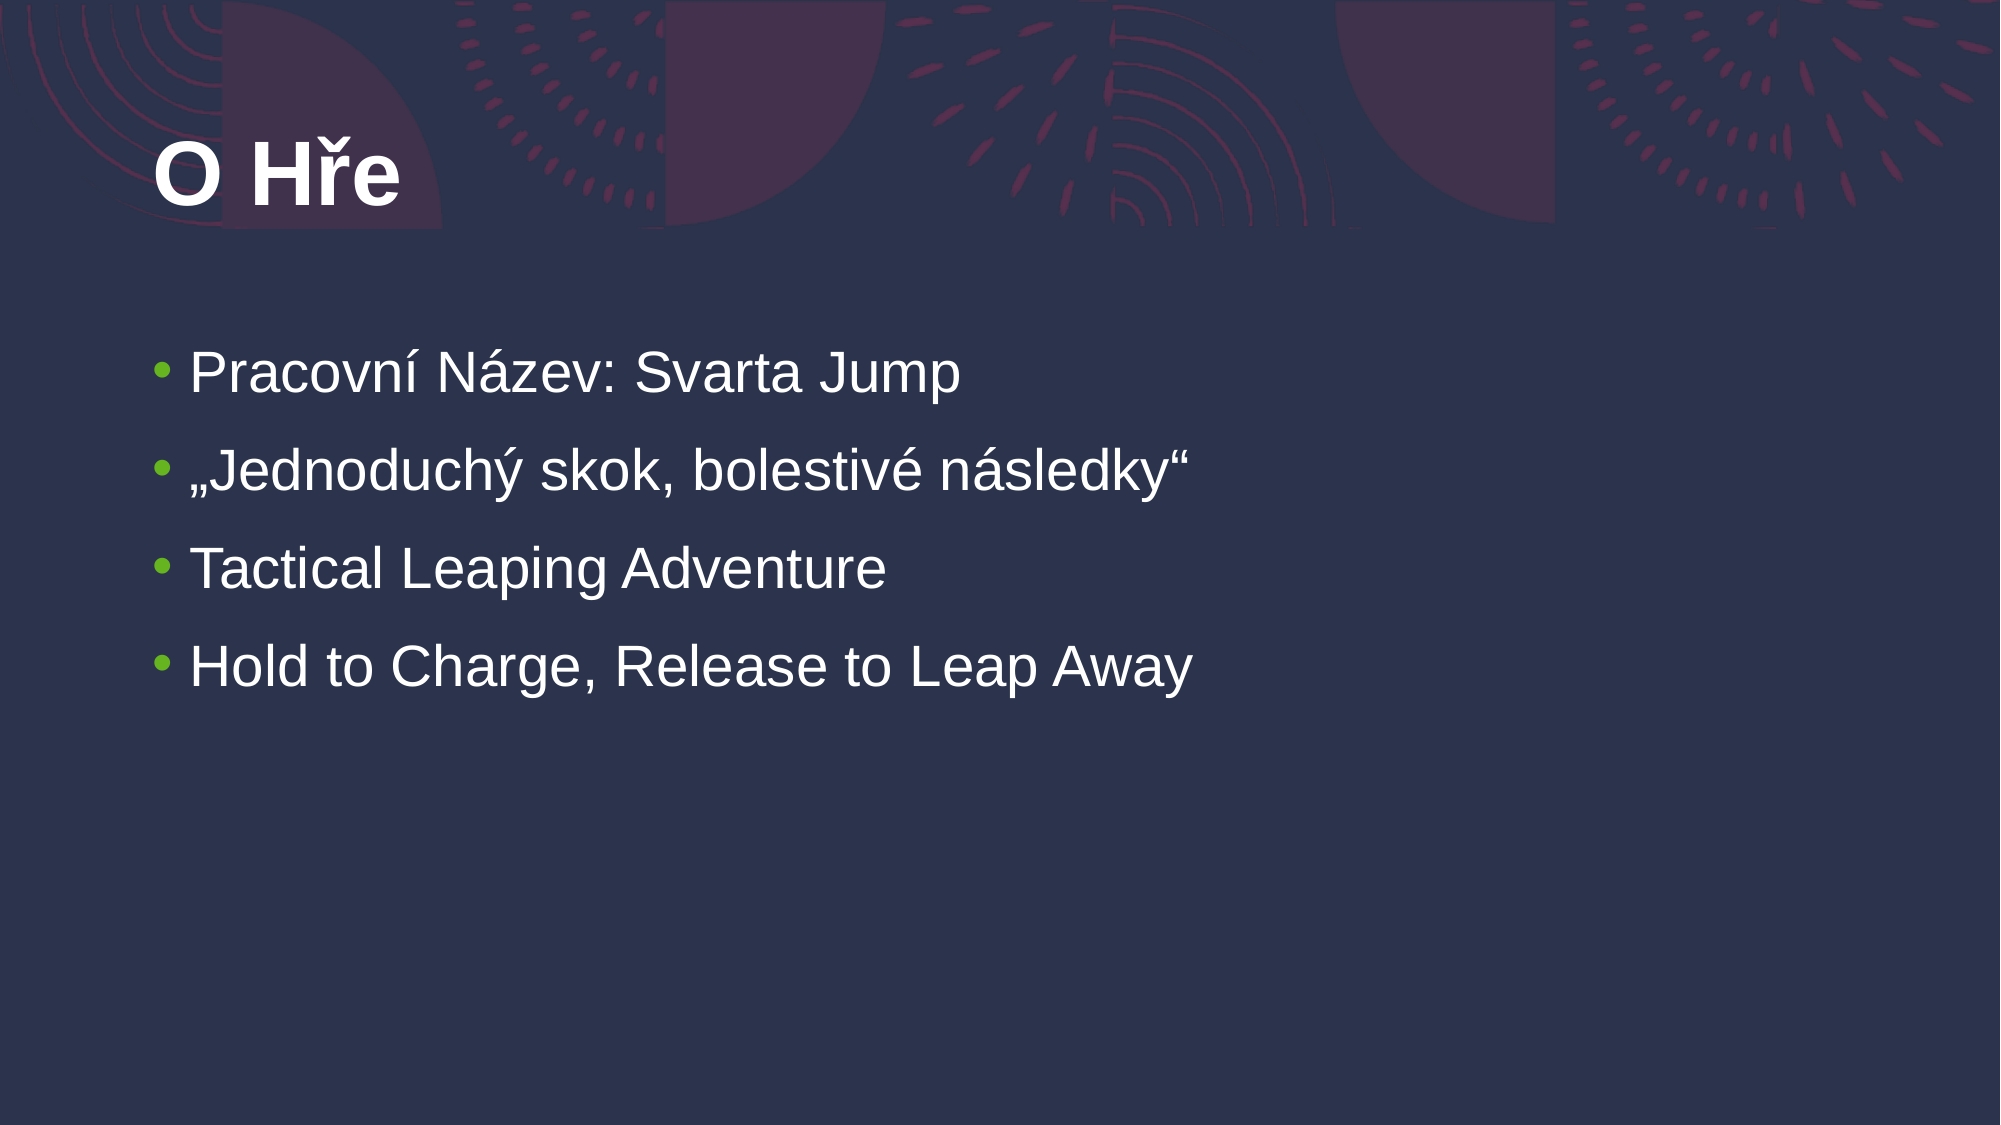

# O Hře
Pracovní Název: Svarta Jump
„Jednoduchý skok, bolestivé následky“
Tactical Leaping Adventure
Hold to Charge, Release to Leap Away